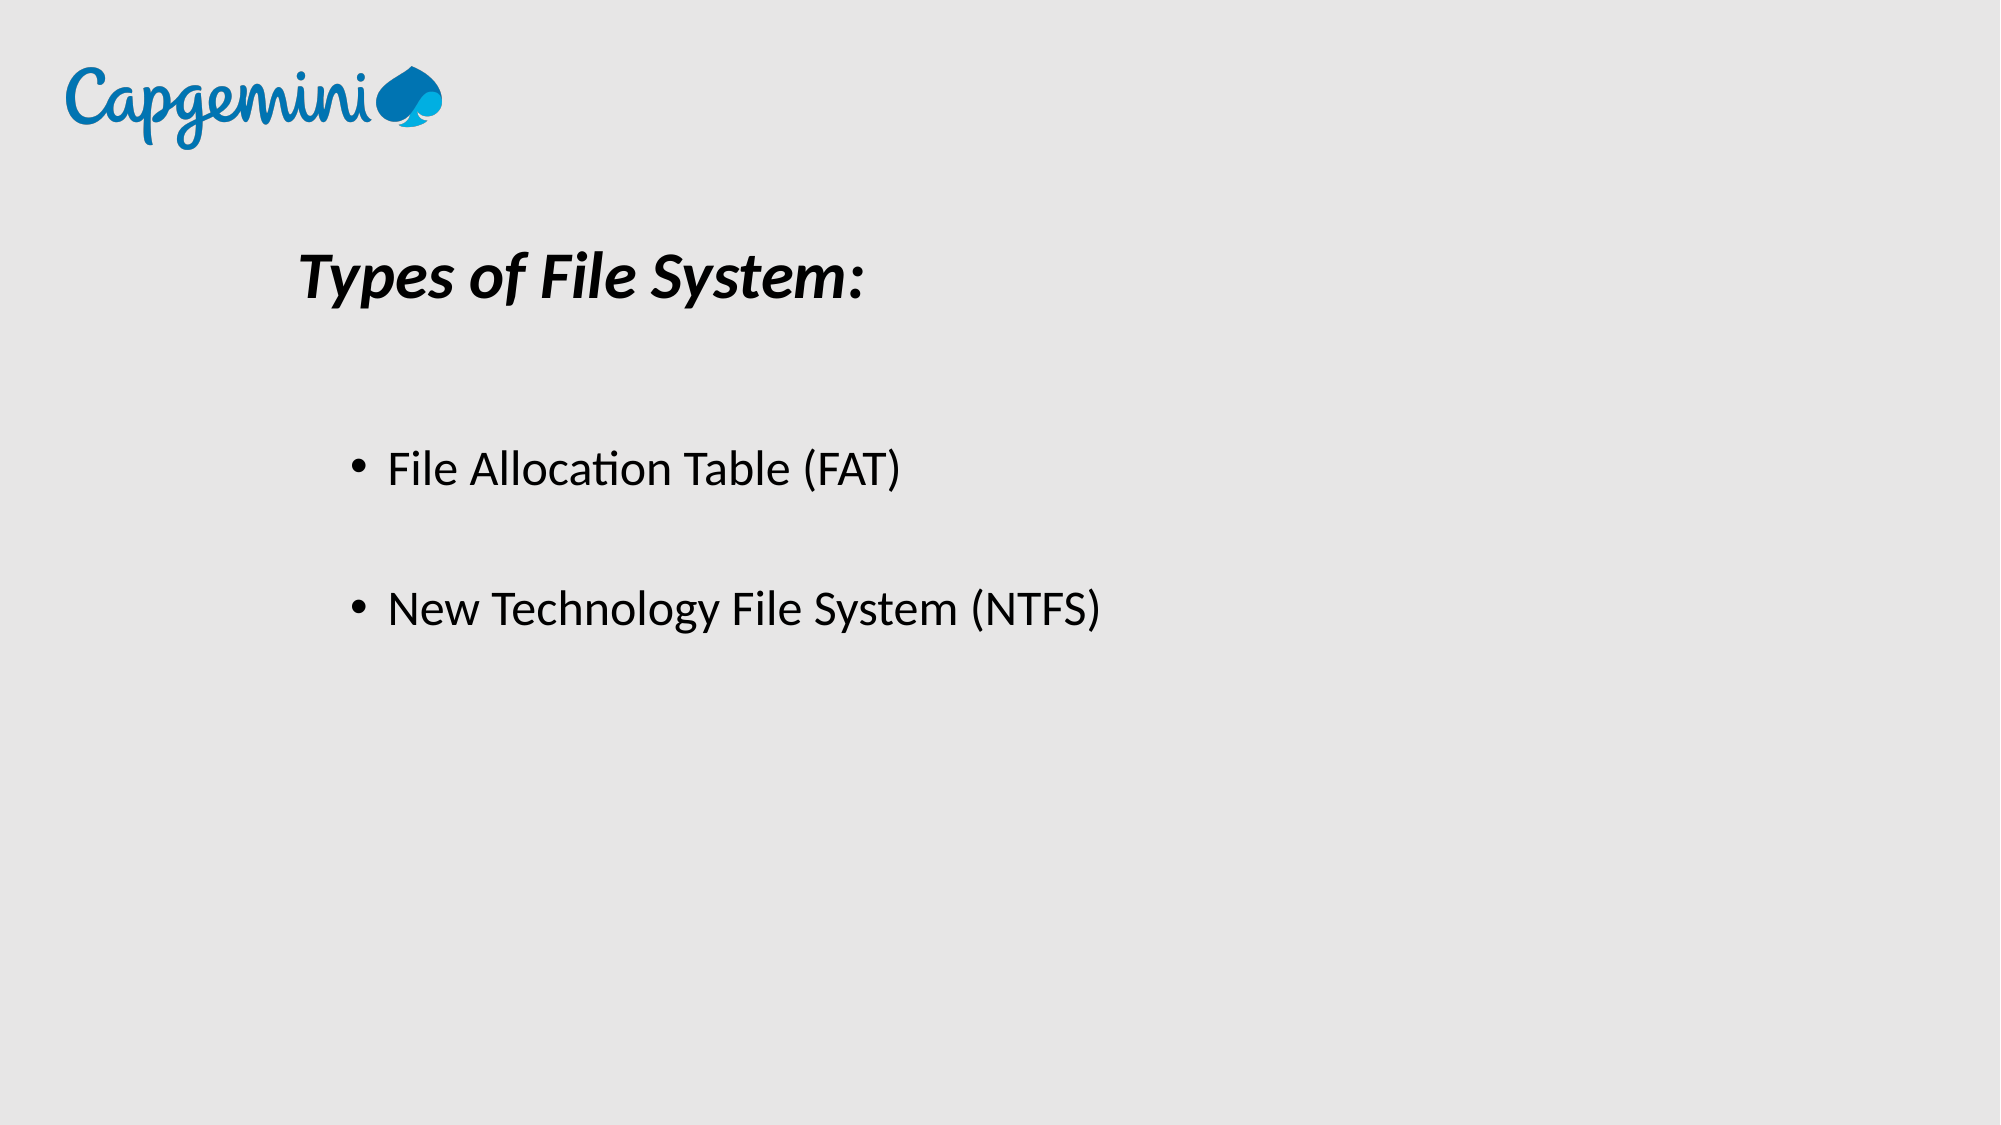

Types of File System:
File Allocation Table (FAT)
New Technology File System (NTFS)